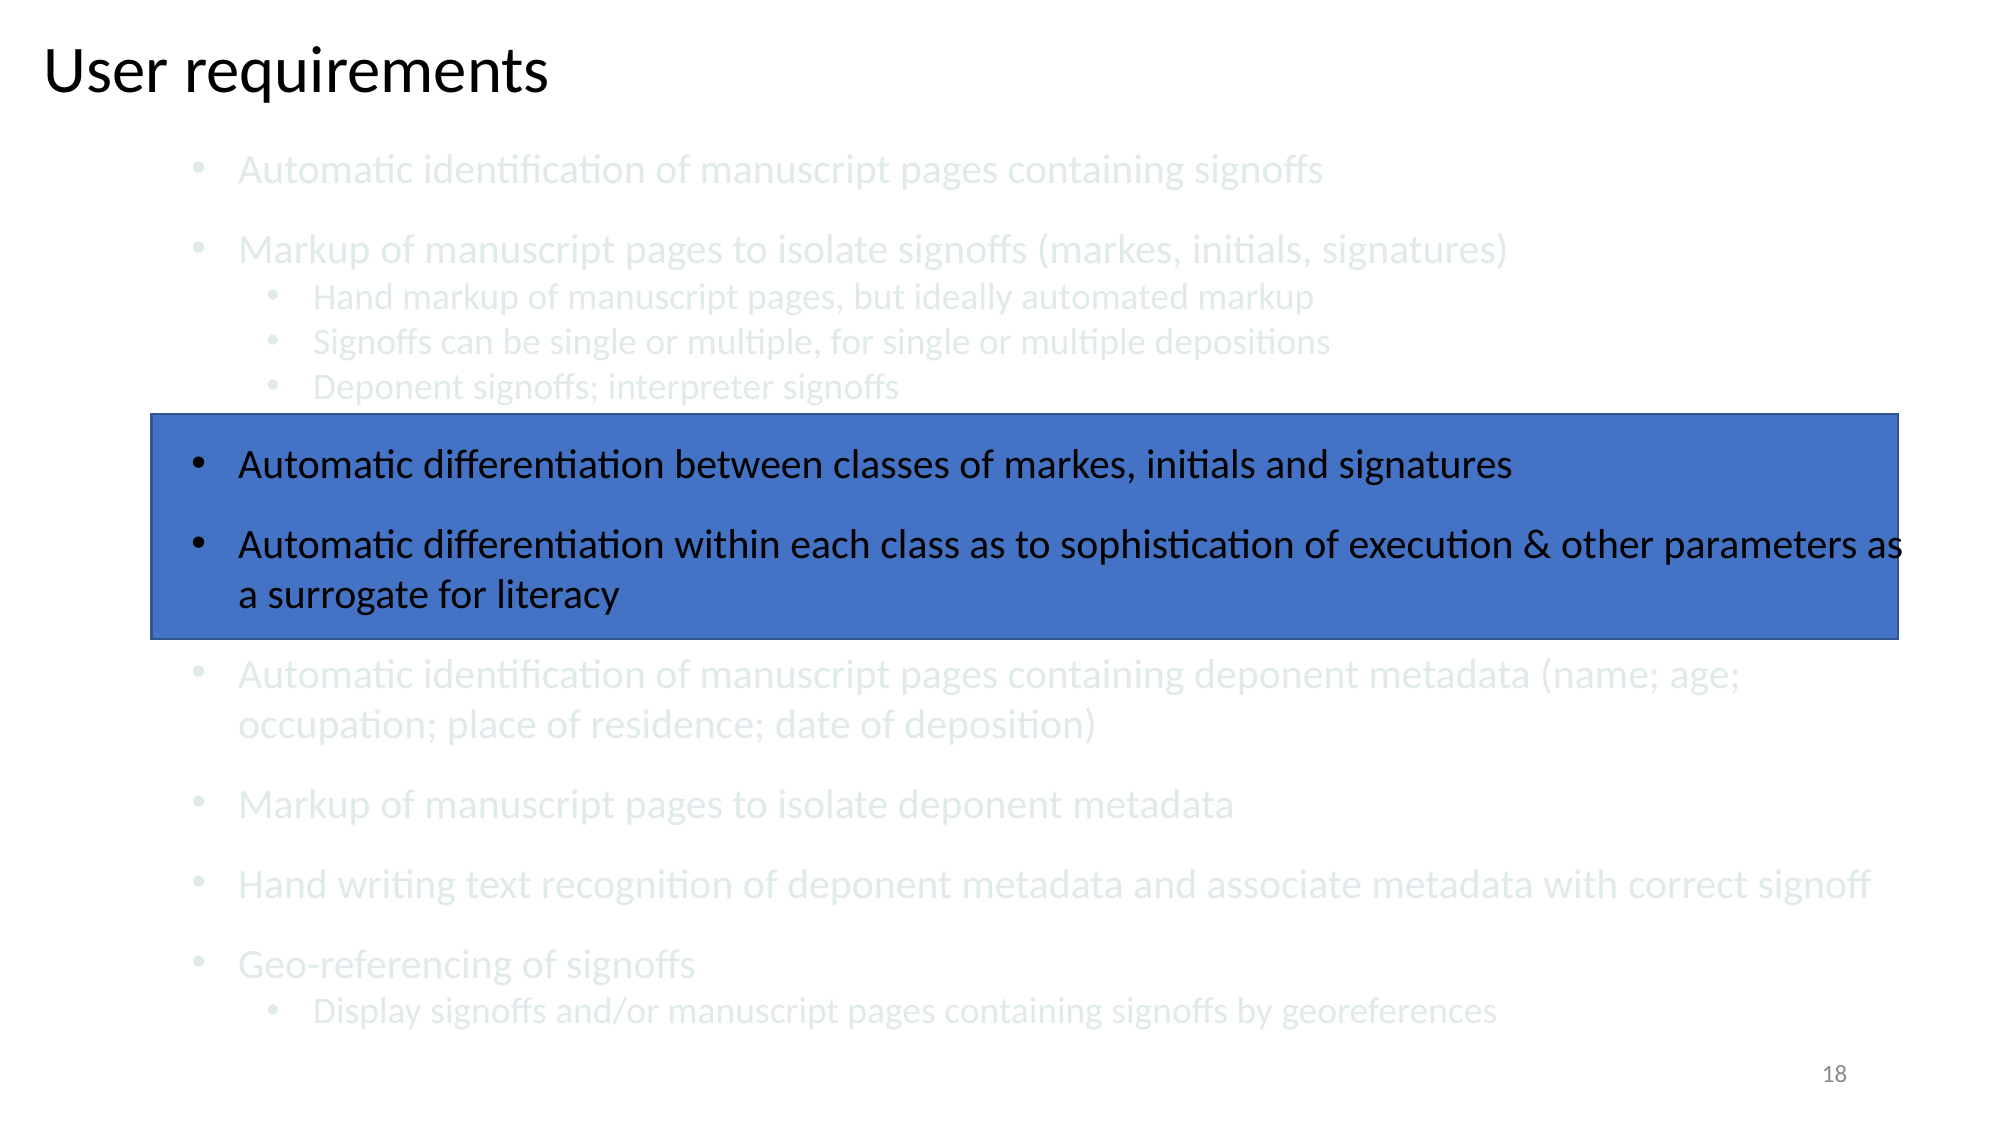

User requirements

Automatic identification of manuscript pages containing signoffs

Markup of manuscript pages to isolate signoffs (markes, initials, signatures)
Hand markup of manuscript pages, but ideally automated markup
Signoffs can be single or multiple, for single or multiple depositions
Deponent signoffs; interpreter signoffs

Automatic differentiation between classes of markes, initials and signatures

Automatic differentiation within each class as to sophistication of execution & other parameters as a surrogate for literacy

Automatic identification of manuscript pages containing deponent metadata (name; age; occupation; place of residence; date of deposition)

Markup of manuscript pages to isolate deponent metadata

Hand writing text recognition of deponent metadata and associate metadata with correct signoff

Geo-referencing of signoffs
Display signoffs and/or manuscript pages containing signoffs by georeferences

18